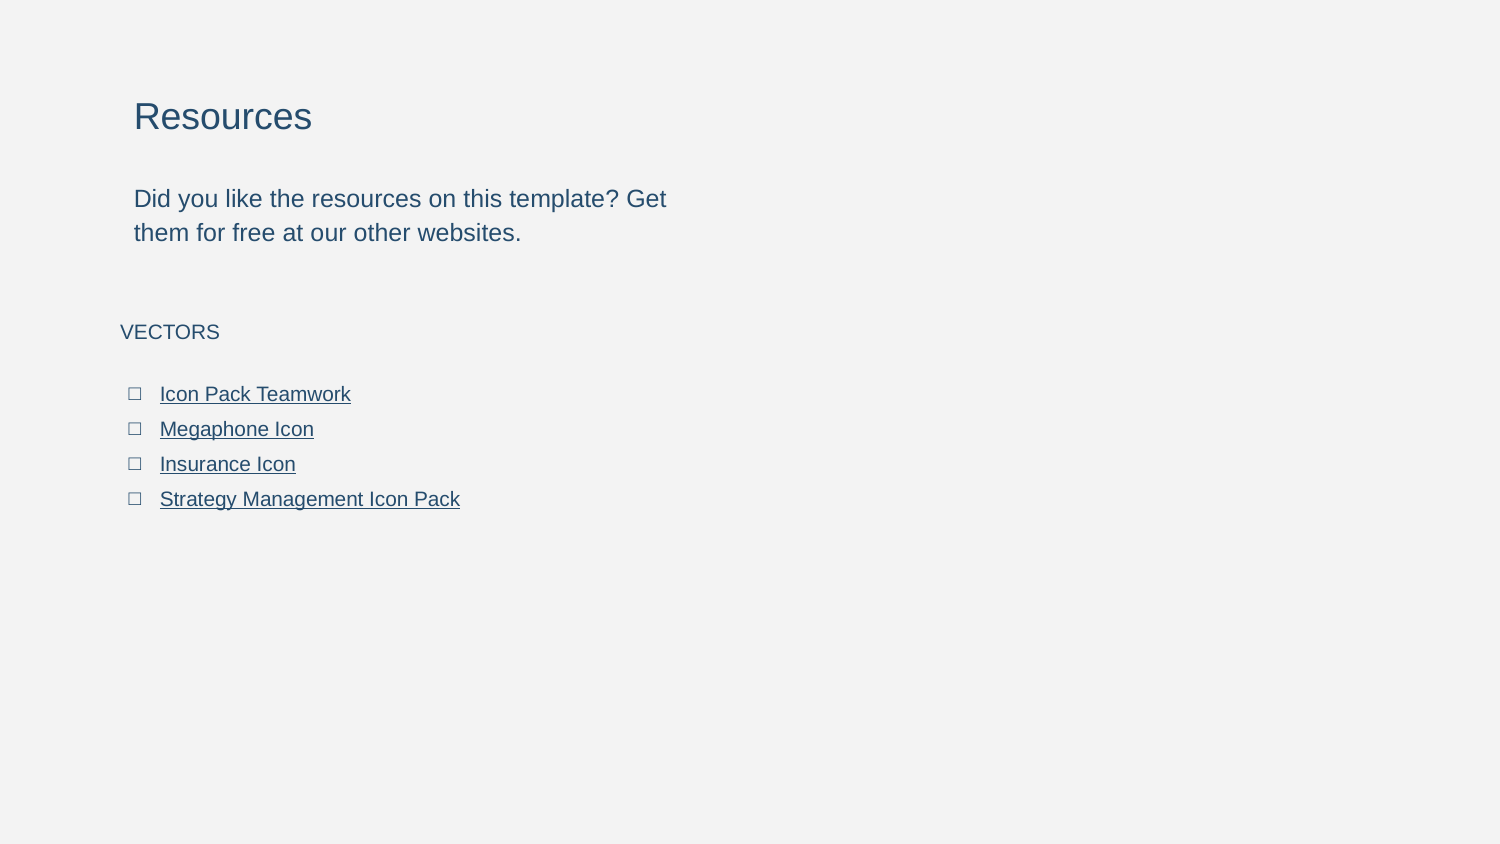

# Resources
Did you like the resources on this template? Get them for free at our other websites.
VECTORS
Icon Pack Teamwork
Megaphone Icon
Insurance Icon
Strategy Management Icon Pack